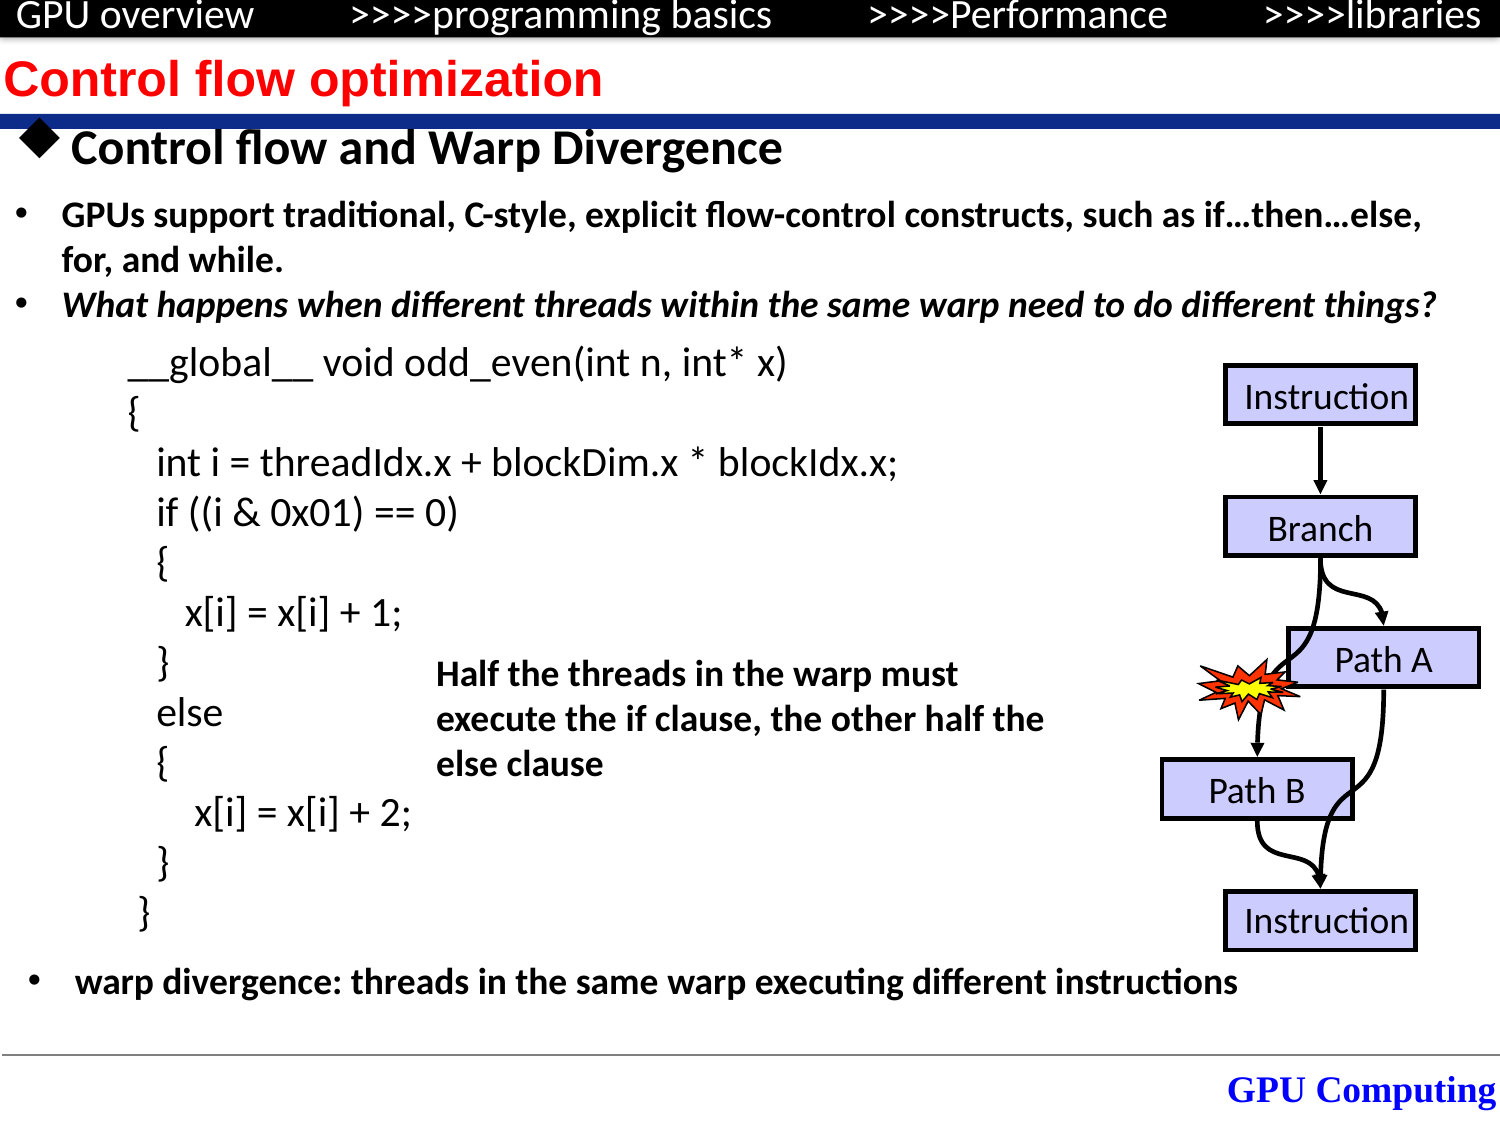

Control flow optimization
Control flow and Warp Divergence
GPUs support traditional, C-style, explicit flow-control constructs, such as if…then…else, for, and while.
What happens when different threads within the same warp need to do different things?
__global__ void odd_even(int n, int* x)
{
   int i = threadIdx.x + blockDim.x * blockIdx.x;
   if ((i & 0x01) == 0)
   {
      x[i] = x[i] + 1;
   }
   else
   {
       x[i] = x[i] + 2;
   }
 }
Instruction

Branch
Path A
Path B

Instruction
Half the threads in the warp must execute the if clause, the other half the else clause
warp divergence: threads in the same warp executing different instructions